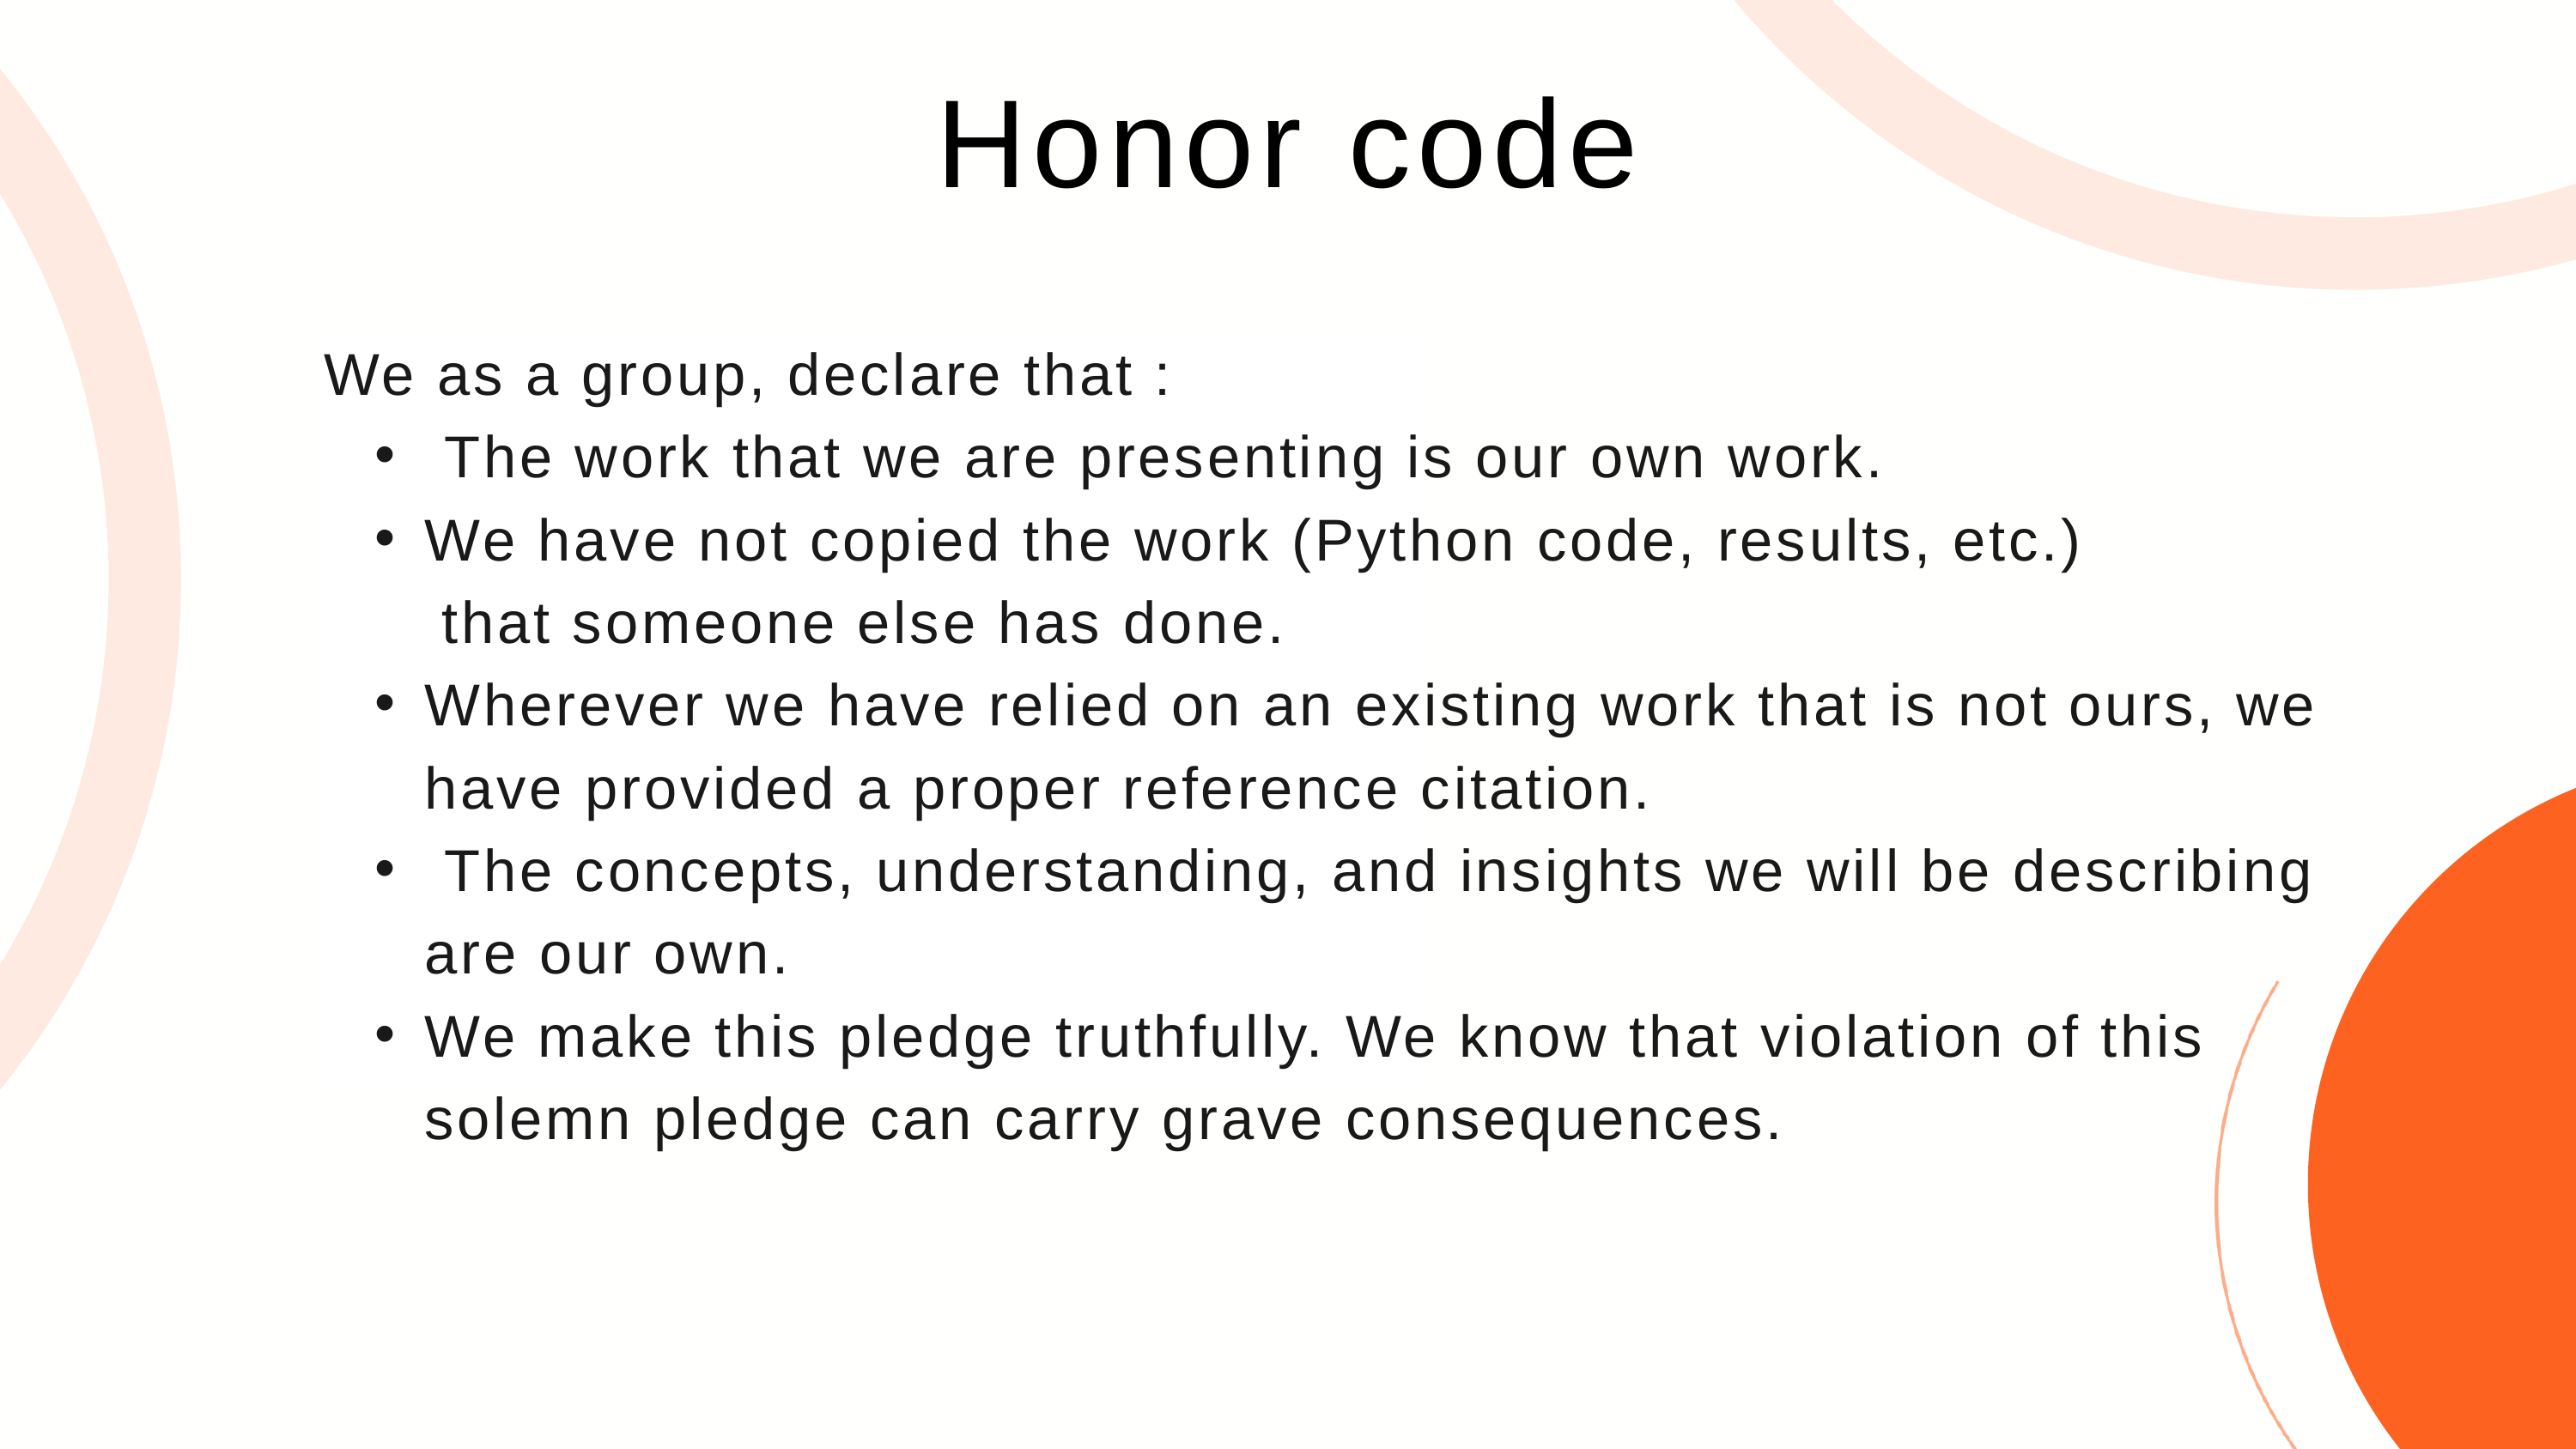

Honor code
We as a group, declare that :
 The work that we are presenting is our own work.
We have not copied the work (Python code, results, etc.)
      that someone else has done.
Wherever we have relied on an existing work that is not ours, we have provided a proper reference citation.
 The concepts, understanding, and insights we will be describing are our own.
We make this pledge truthfully. We know that violation of this solemn pledge can carry grave consequences.